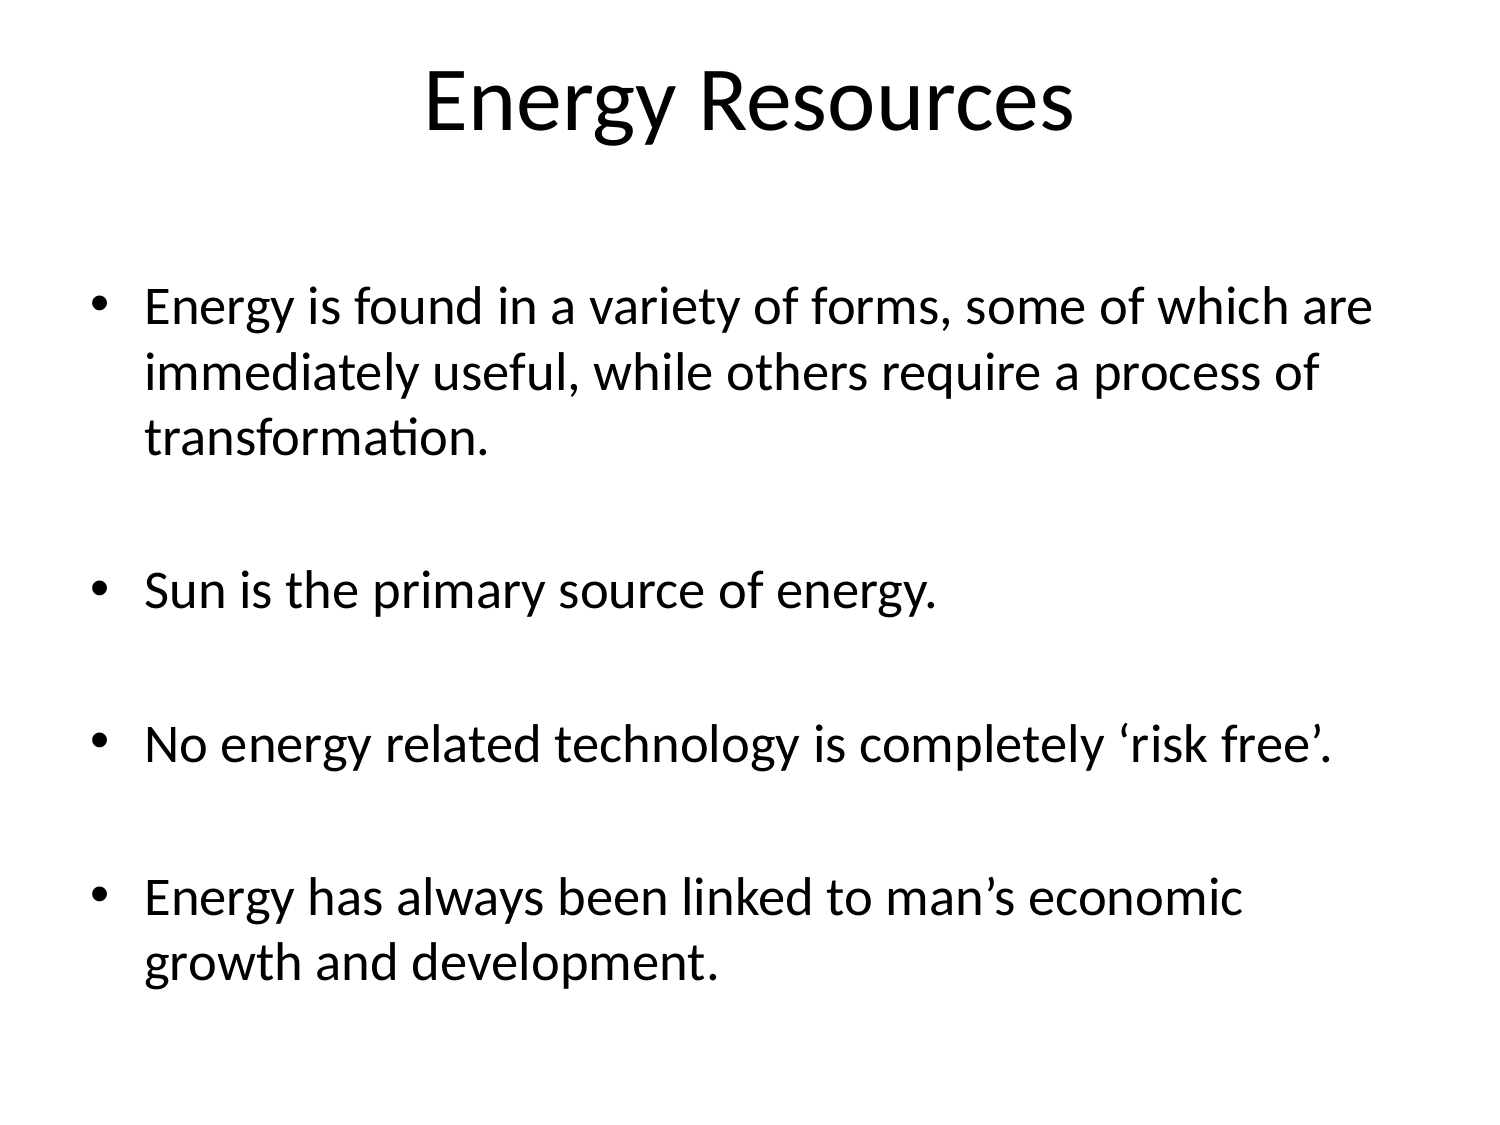

# Energy Resources
Energy is found in a variety of forms, some of which are immediately useful, while others require a process of transformation.

Sun is the primary source of energy.

No energy related technology is completely ‘risk free’.

Energy has always been linked to man’s economic growth and development.